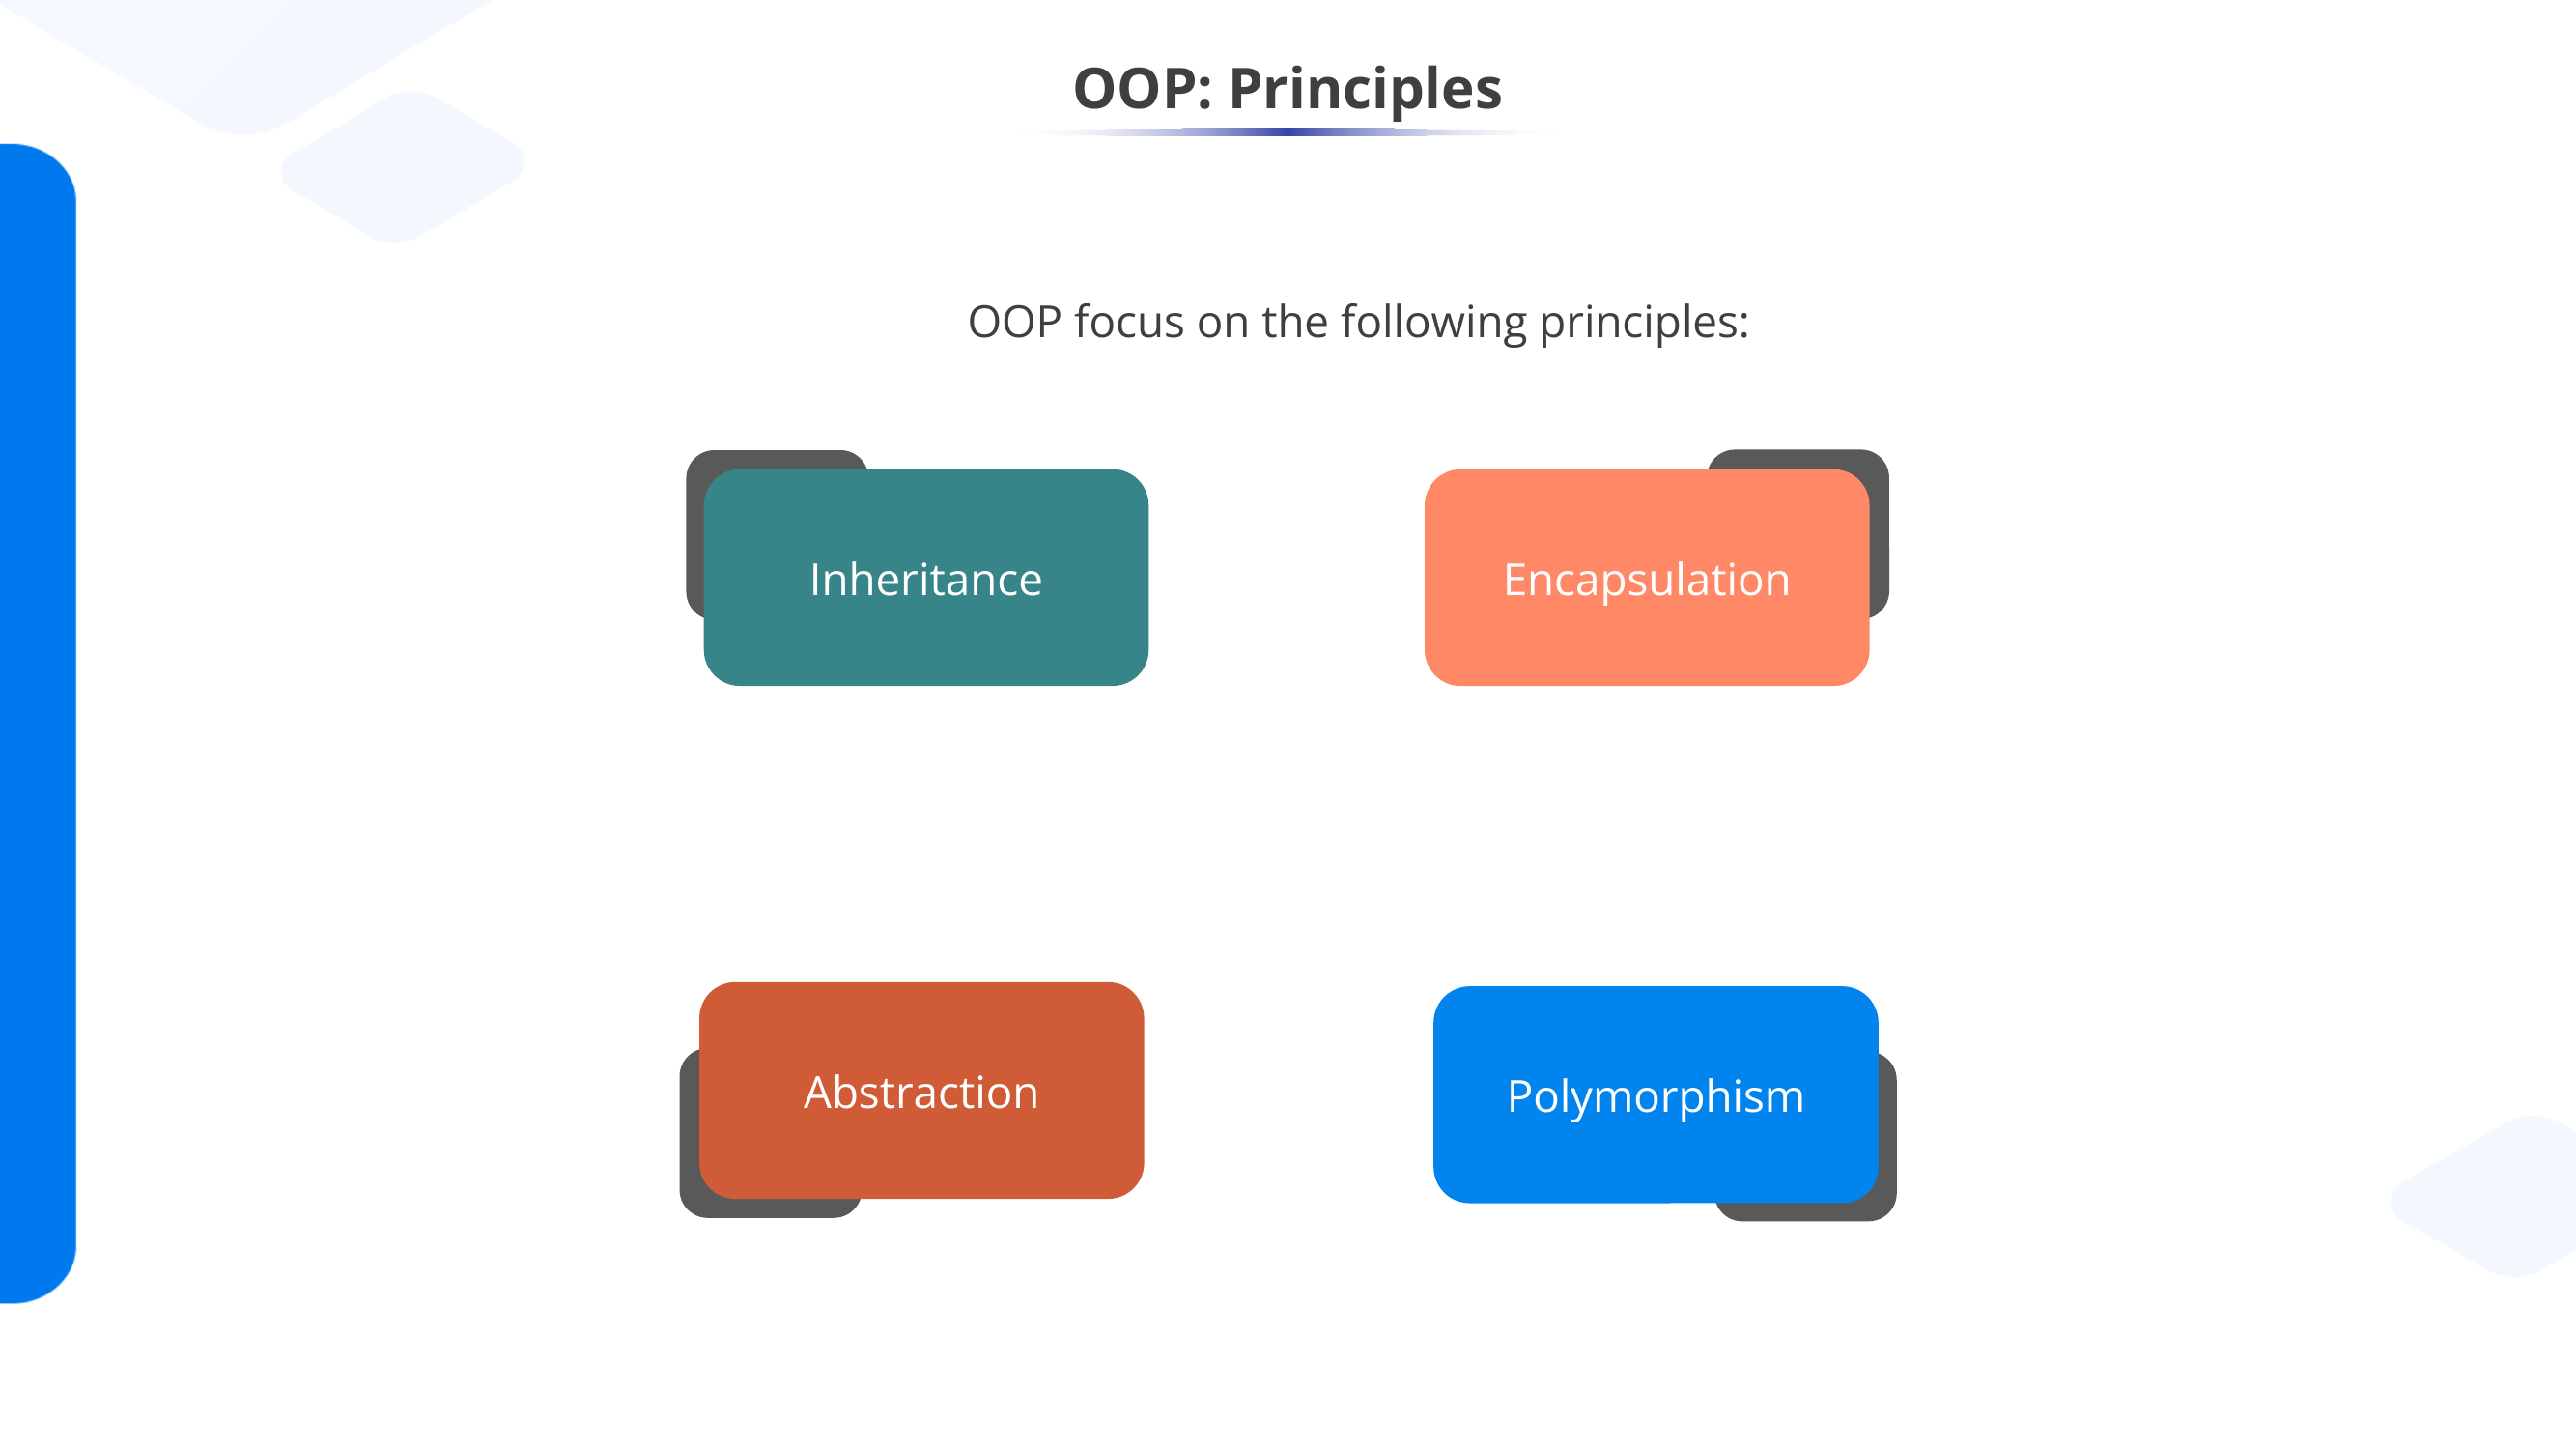

OOP: Principles

OOP focus on the following principles:

Encapsulation

Inheritance
Abstraction

Polymorphism